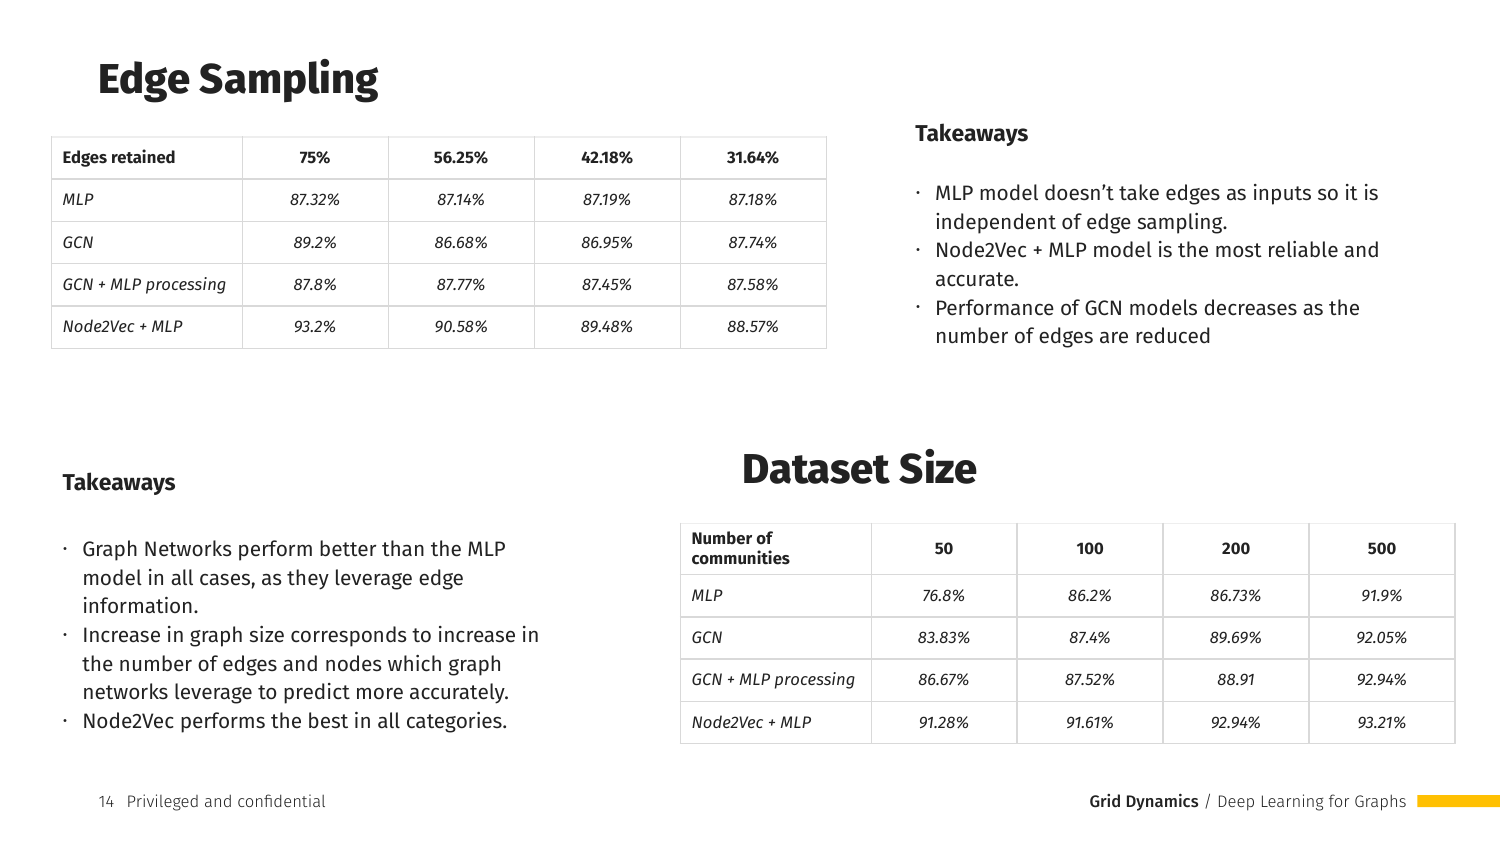

Edge Sampling
Takeaways
| Edges retained | 75% | 56.25% | 42.18% | 31.64% |
| --- | --- | --- | --- | --- |
| MLP | 87.32% | 87.14% | 87.19% | 87.18% |
| GCN | 89.2% | 86.68% | 86.95% | 87.74% |
| GCN + MLP processing | 87.8% | 87.77% | 87.45% | 87.58% |
| Node2Vec + MLP | 93.2% | 90.58% | 89.48% | 88.57% |
MLP model doesn’t take edges as inputs so it is independent of edge sampling.
Node2Vec + MLP model is the most reliable and accurate.
Performance of GCN models decreases as the number of edges are reduced
Dataset Size
Takeaways
Graph Networks perform better than the MLP model in all cases, as they leverage edge information.
Increase in graph size corresponds to increase in the number of edges and nodes which graph networks leverage to predict more accurately.
Node2Vec performs the best in all categories.
| Number of communities | 50 | 100 | 200 | 500 |
| --- | --- | --- | --- | --- |
| MLP | 76.8% | 86.2% | 86.73% | 91.9% |
| GCN | 83.83% | 87.4% | 89.69% | 92.05% |
| GCN + MLP processing | 86.67% | 87.52% | 88.91 | 92.94% |
| Node2Vec + MLP | 91.28% | 91.61% | 92.94% | 93.21% |
14